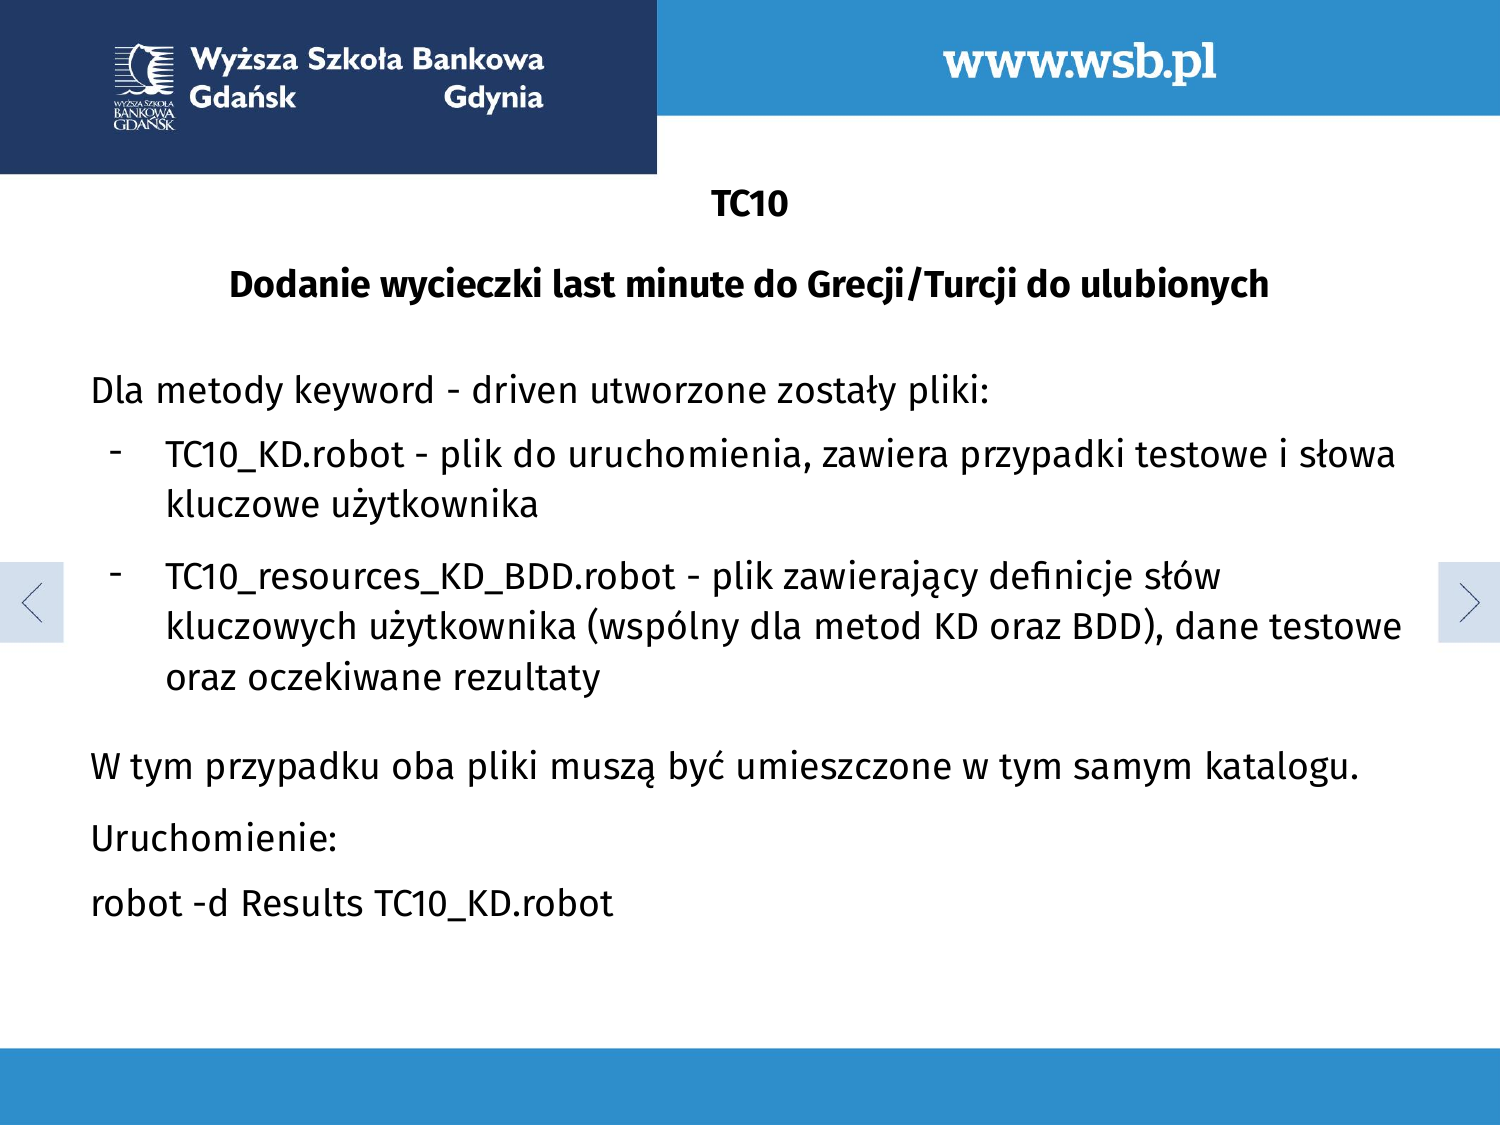

# TC10
Dodanie wycieczki last minute do Grecji/Turcji do ulubionych
Dla metody keyword - driven utworzone zostały pliki:
TC10_KD.robot - plik do uruchomienia, zawiera przypadki testowe i słowa kluczowe użytkownika
TC10_resources_KD_BDD.robot - plik zawierający definicje słów kluczowych użytkownika (wspólny dla metod KD oraz BDD), dane testowe oraz oczekiwane rezultaty
W tym przypadku oba pliki muszą być umieszczone w tym samym katalogu.
Uruchomienie:
robot -d Results TC10_KD.robot